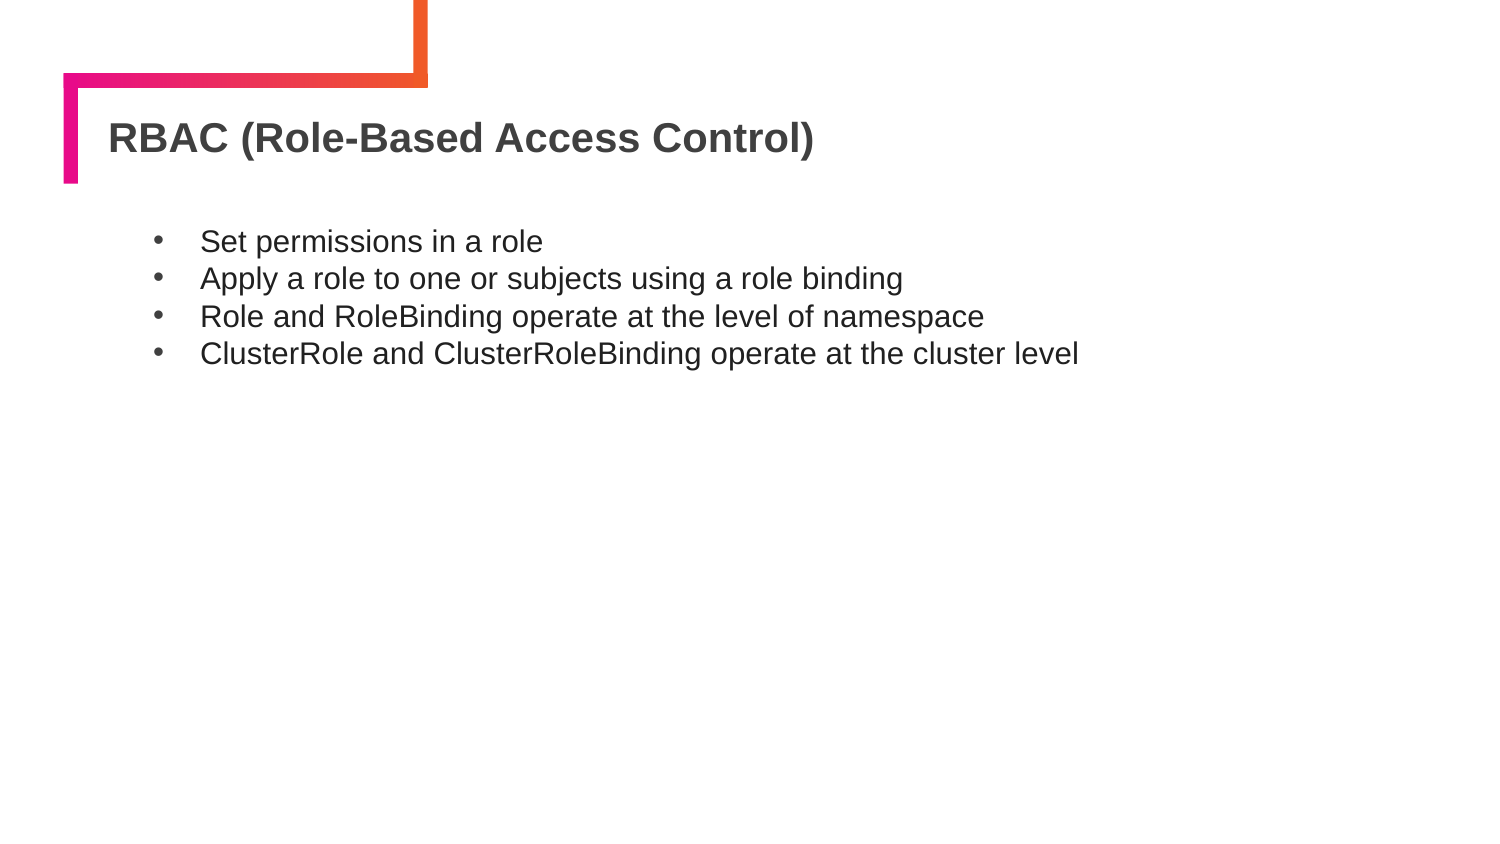

# RBAC (Role-Based Access Control)
Set permissions in a role
Apply a role to one or subjects using a role binding
Role and RoleBinding operate at the level of namespace
ClusterRole and ClusterRoleBinding operate at the cluster level
203